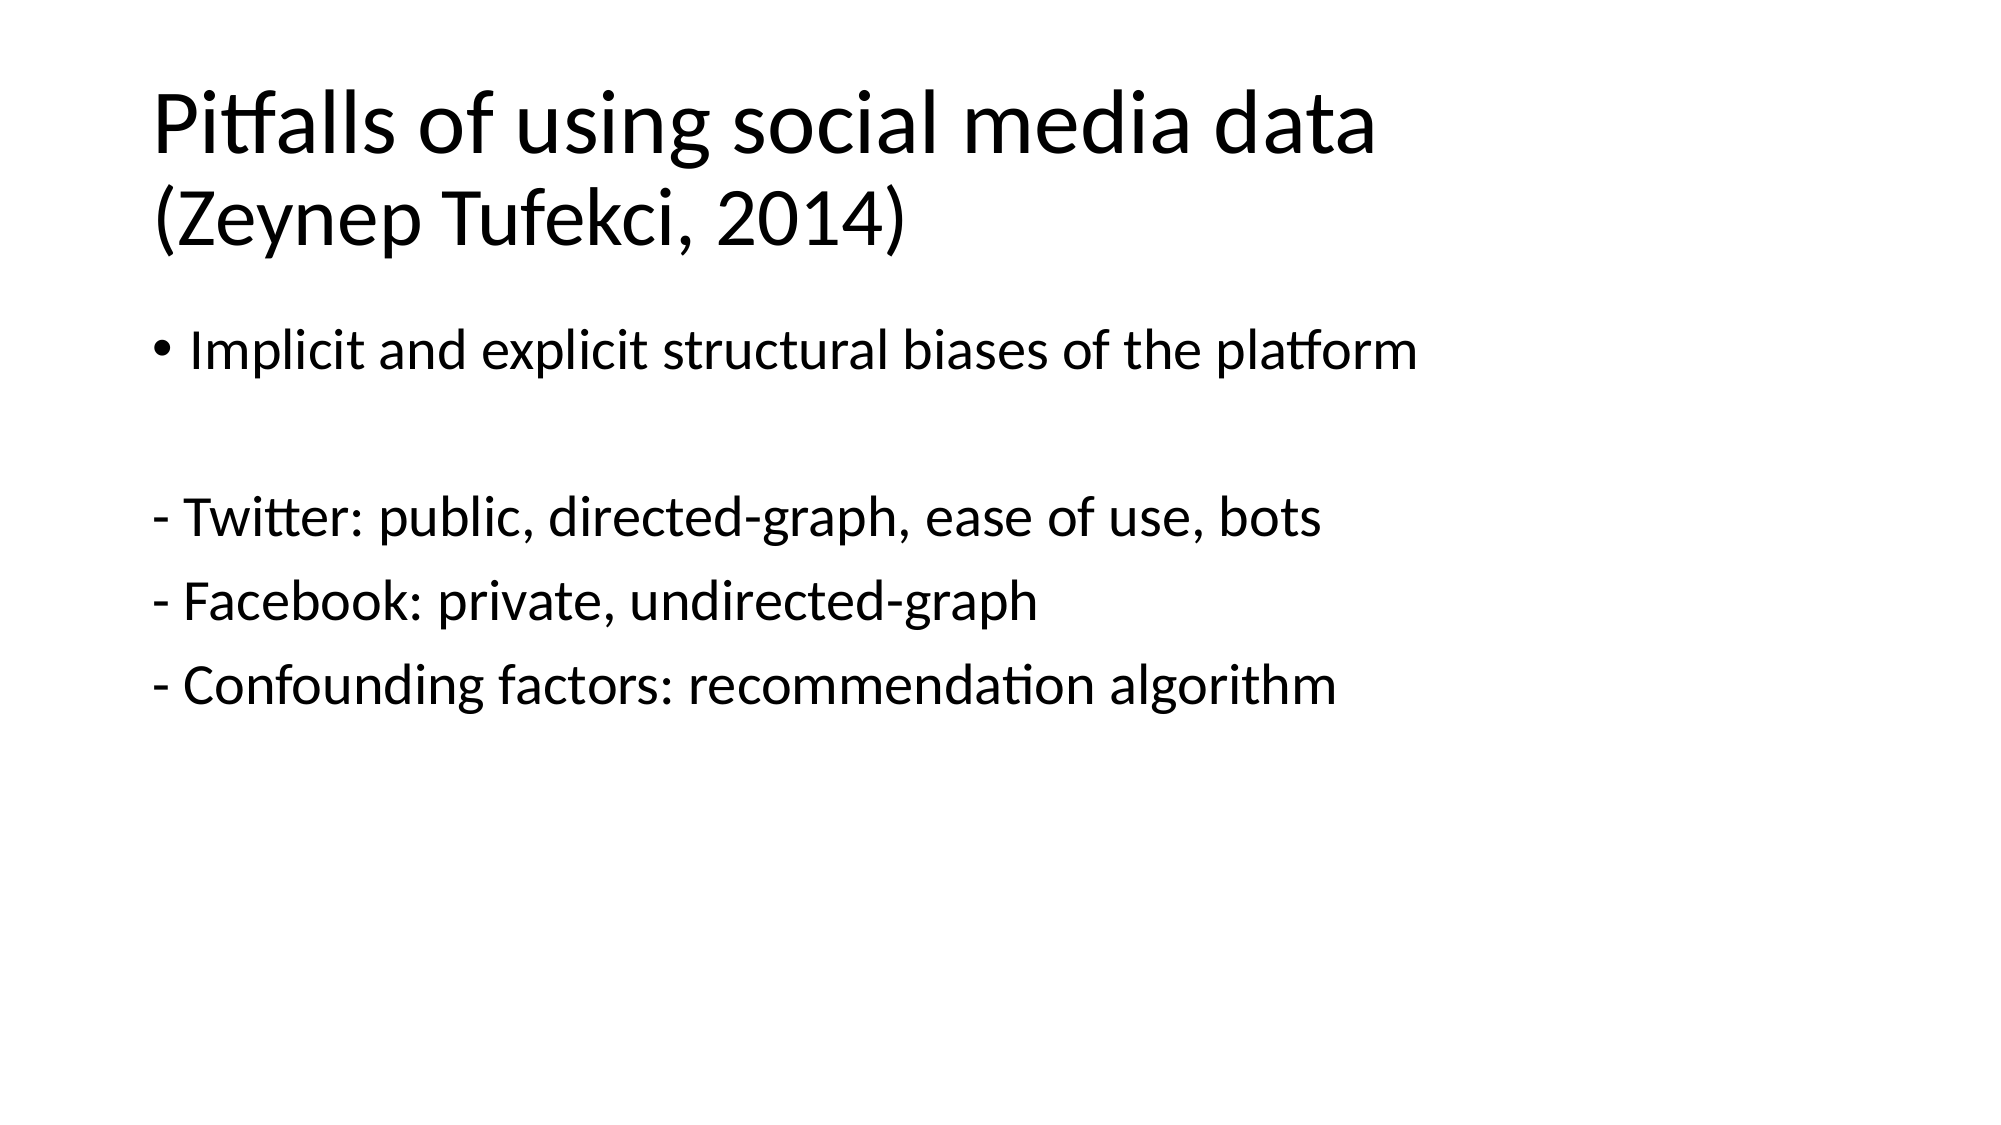

# Pitfalls of using social media data (Zeynep Tufekci, 2014)
Implicit and explicit structural biases of the platform

- Twitter: public, directed-graph, ease of use, bots
- Facebook: private, undirected-graph
- Confounding factors: recommendation algorithm